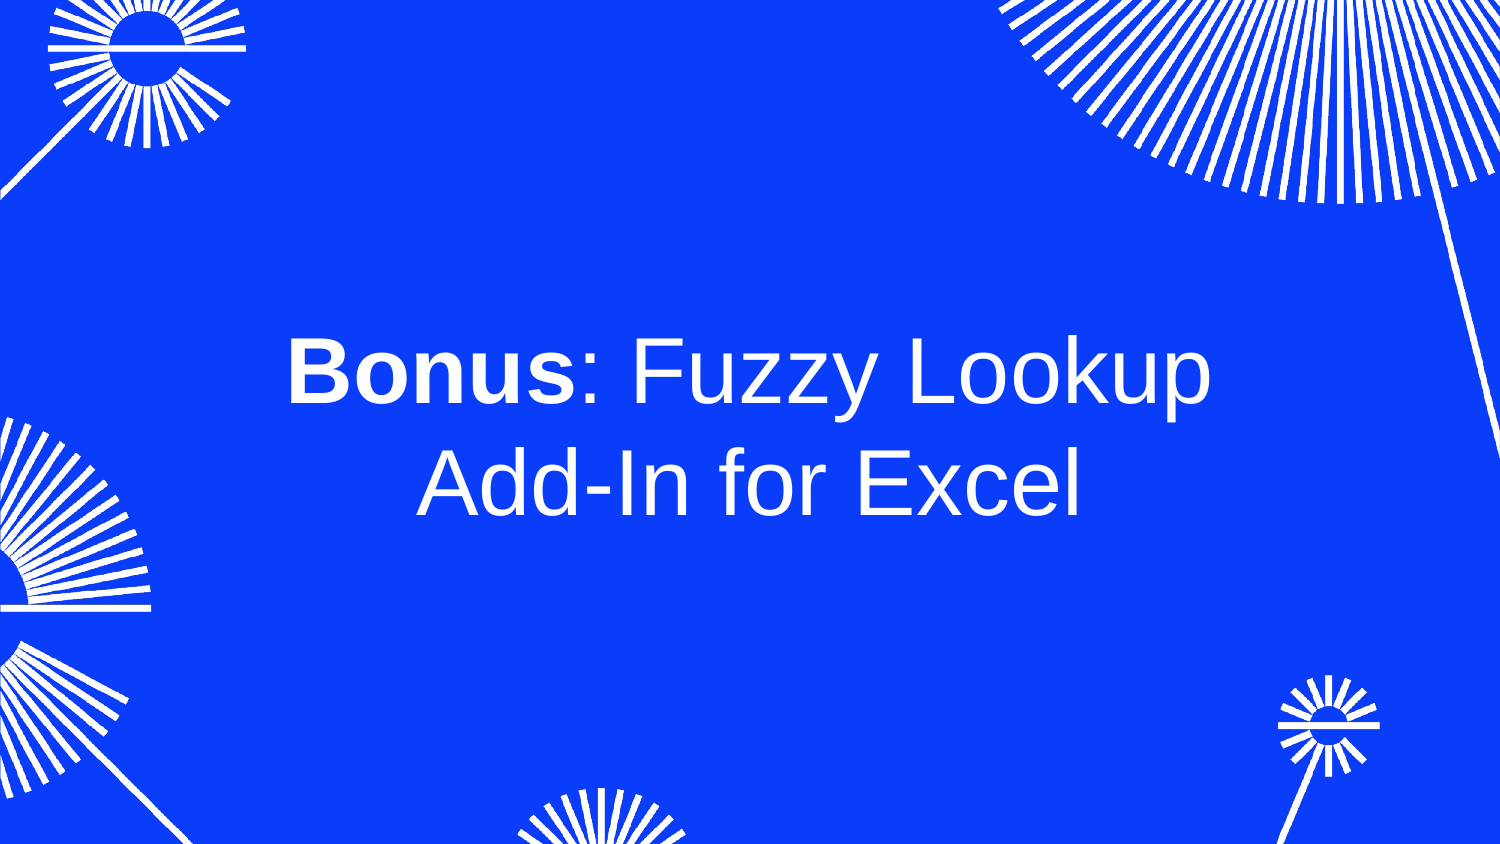

# Bonus: Fuzzy Lookup Add-In for Excel